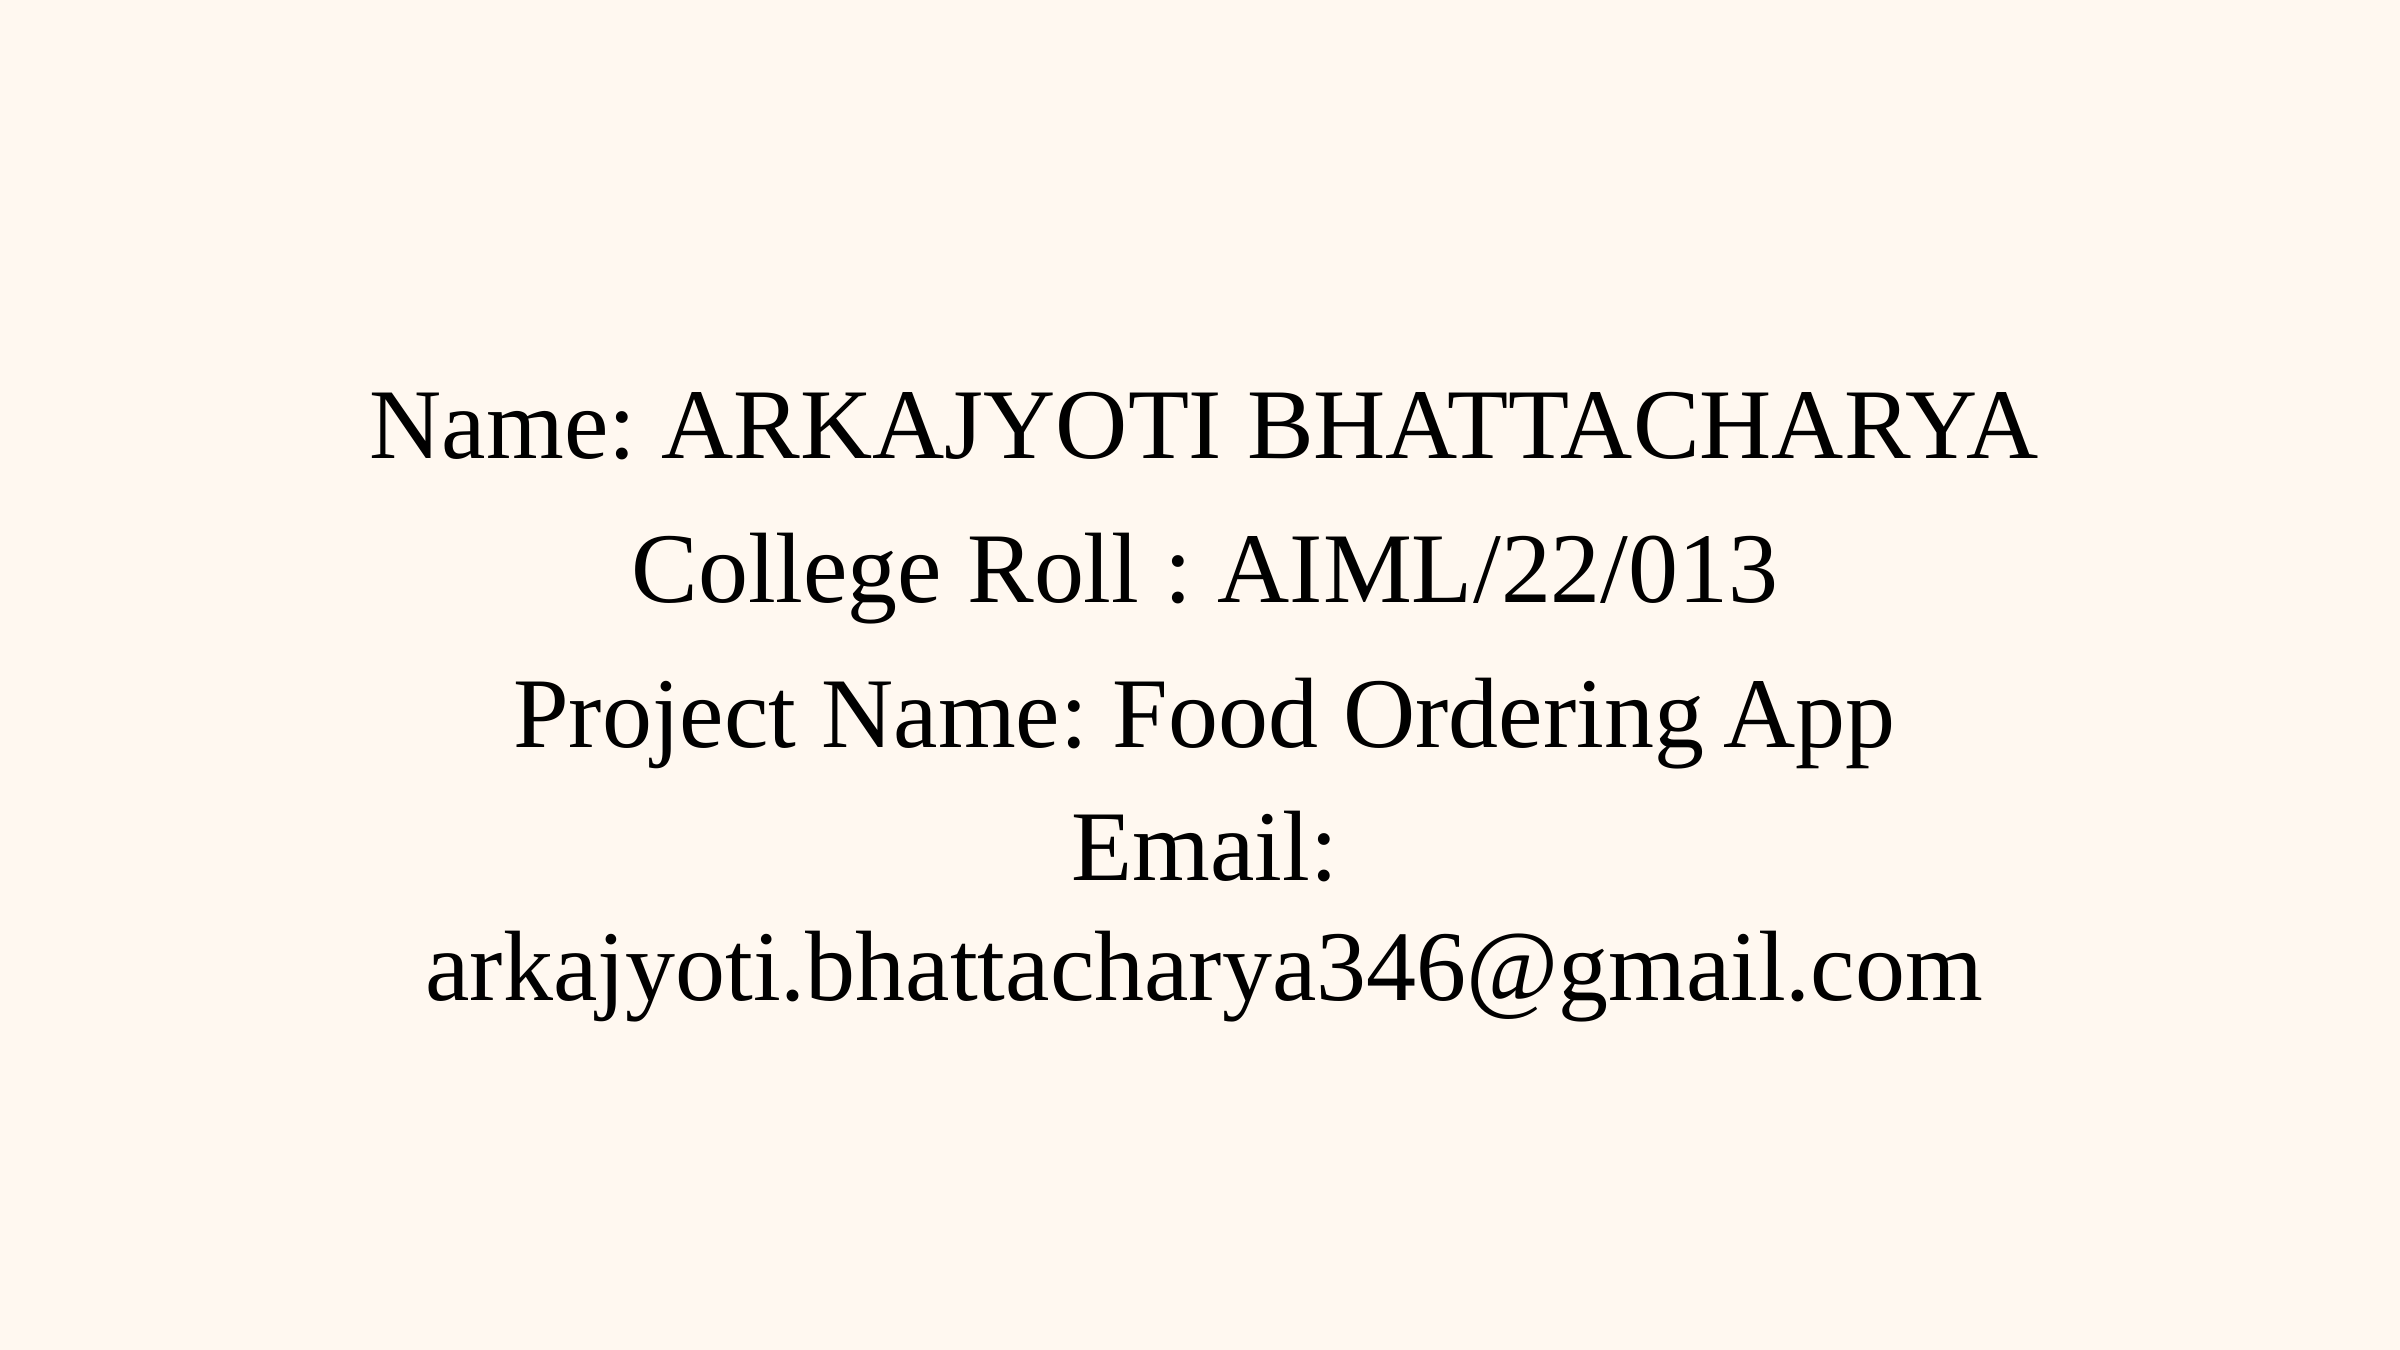

Name: ARKAJYOTI BHATTACHARYA

College Roll : AIML/22/013

Project Name: Food Ordering App

Email: arkajyoti.bhattacharya346@gmail.com